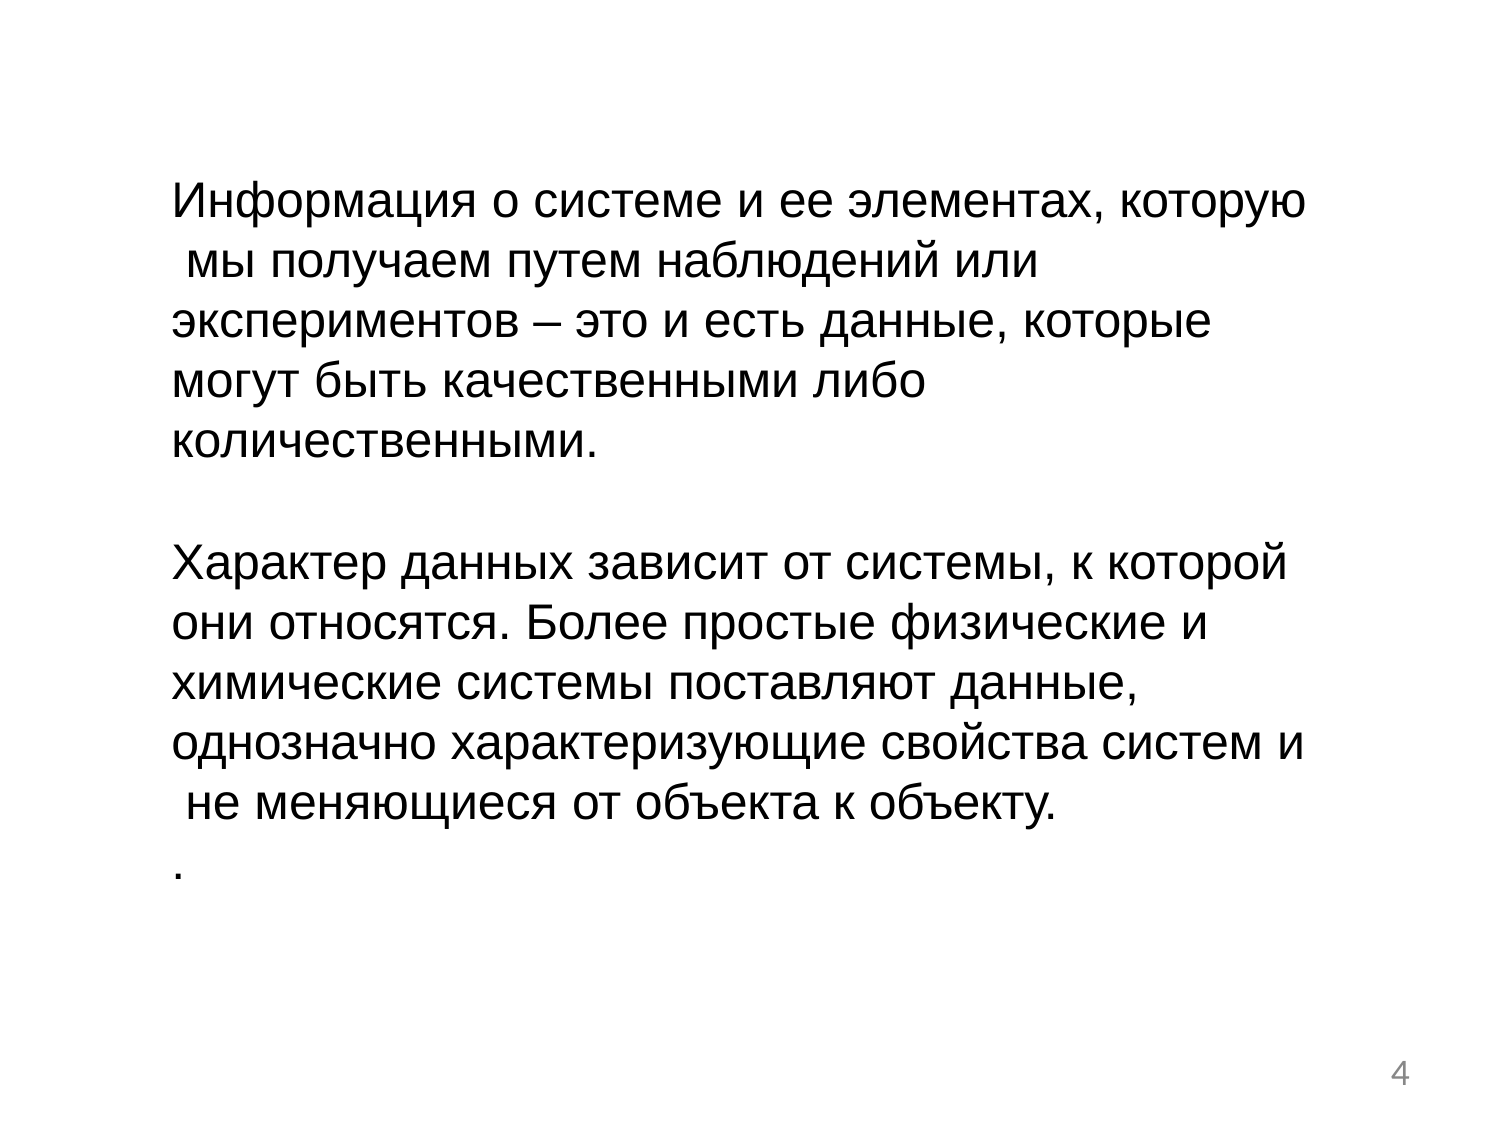

Информация о системе и ее элементах, которую  мы получаем путем наблюдений или  экспериментов – это и есть данные, которые  могут быть качественными либо  количественными.

Характер данных зависит от системы, к которой  они относятся. Более простые физические и  химические системы поставляют данные,  однозначно характеризующие свойства систем и  не меняющиеся от объекта к объекту.
.
4